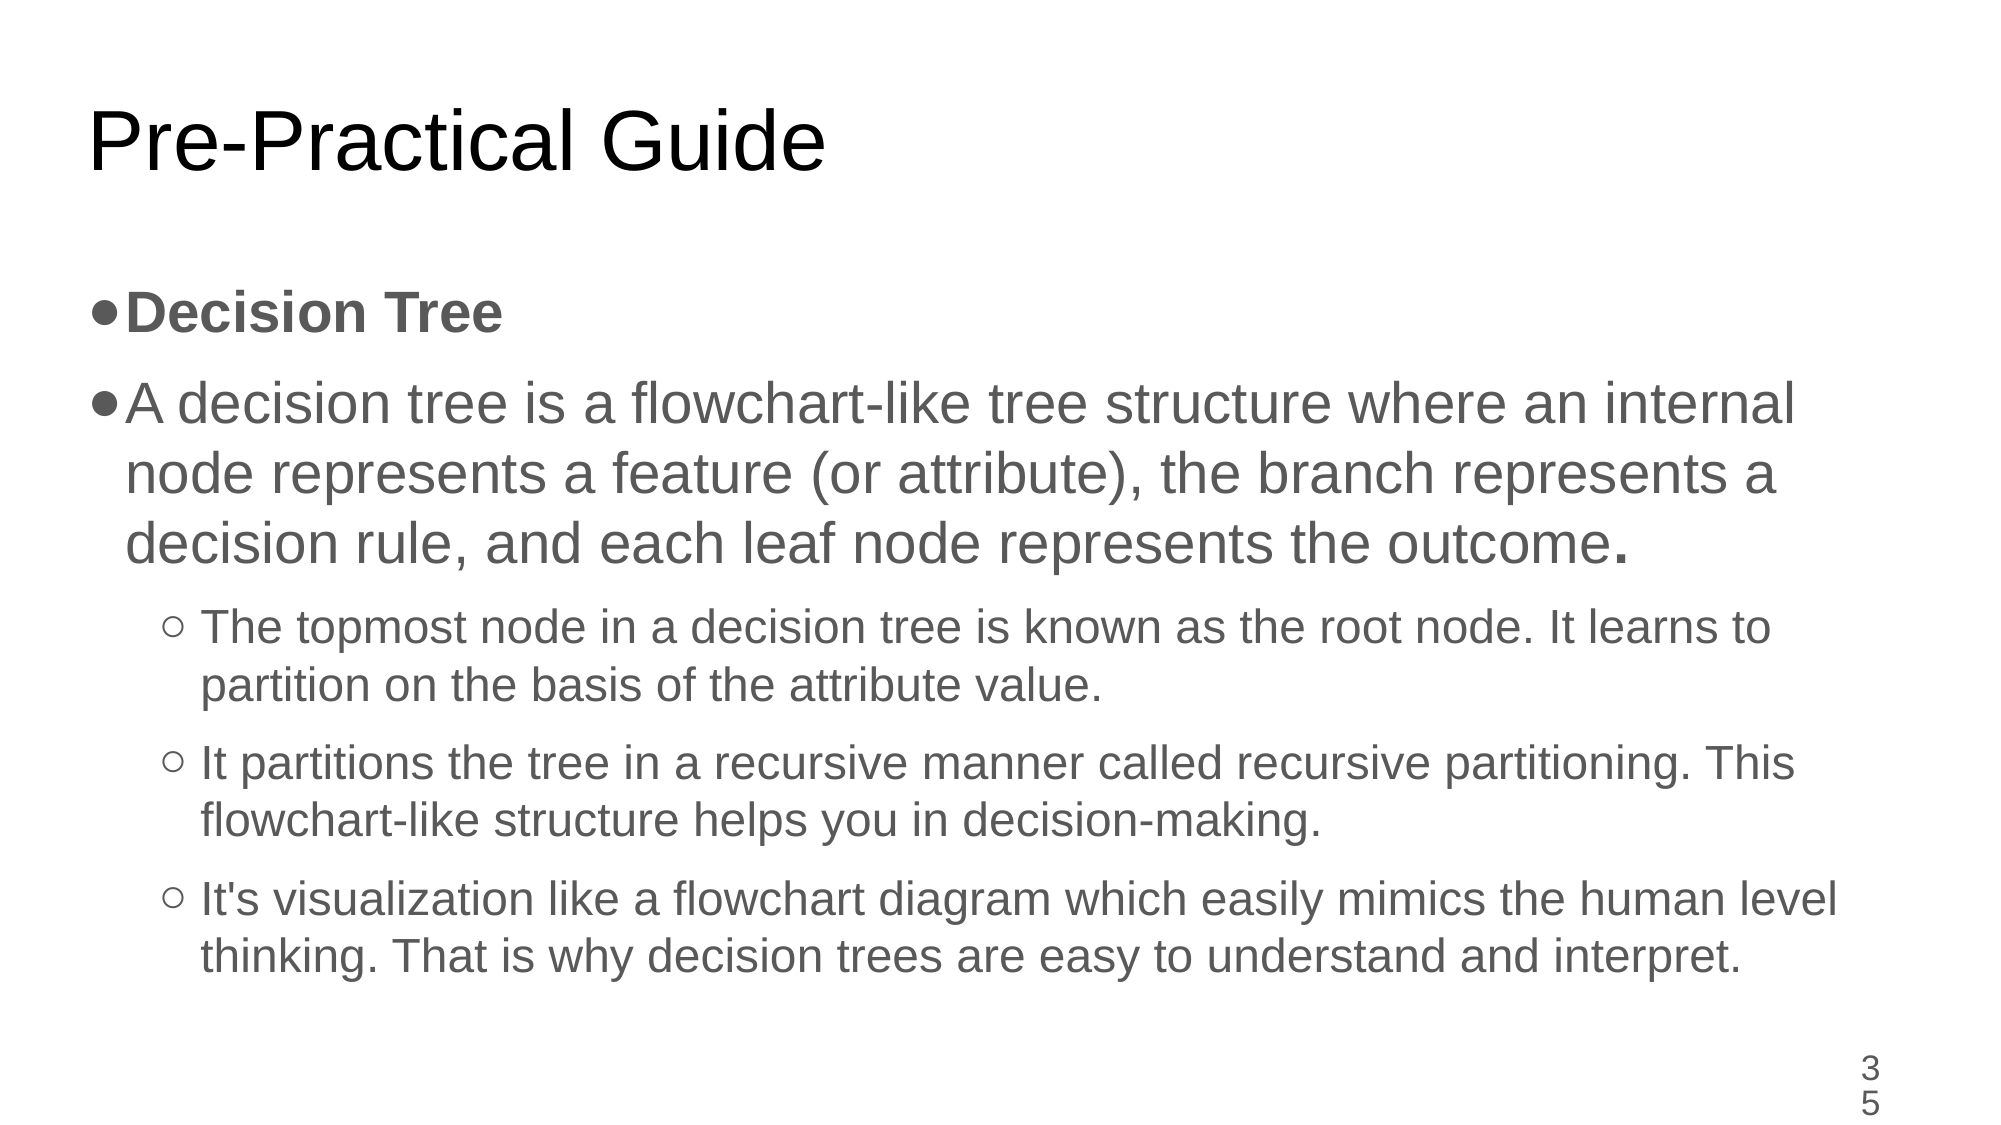

Pre-Practical Guide
Decision Tree
A decision tree is a flowchart-like tree structure where an internal node represents a feature (or attribute), the branch represents a decision rule, and each leaf node represents the outcome.
The topmost node in a decision tree is known as the root node. It learns to partition on the basis of the attribute value.
It partitions the tree in a recursive manner called recursive partitioning. This flowchart-like structure helps you in decision-making.
It's visualization like a flowchart diagram which easily mimics the human level thinking. That is why decision trees are easy to understand and interpret.
35